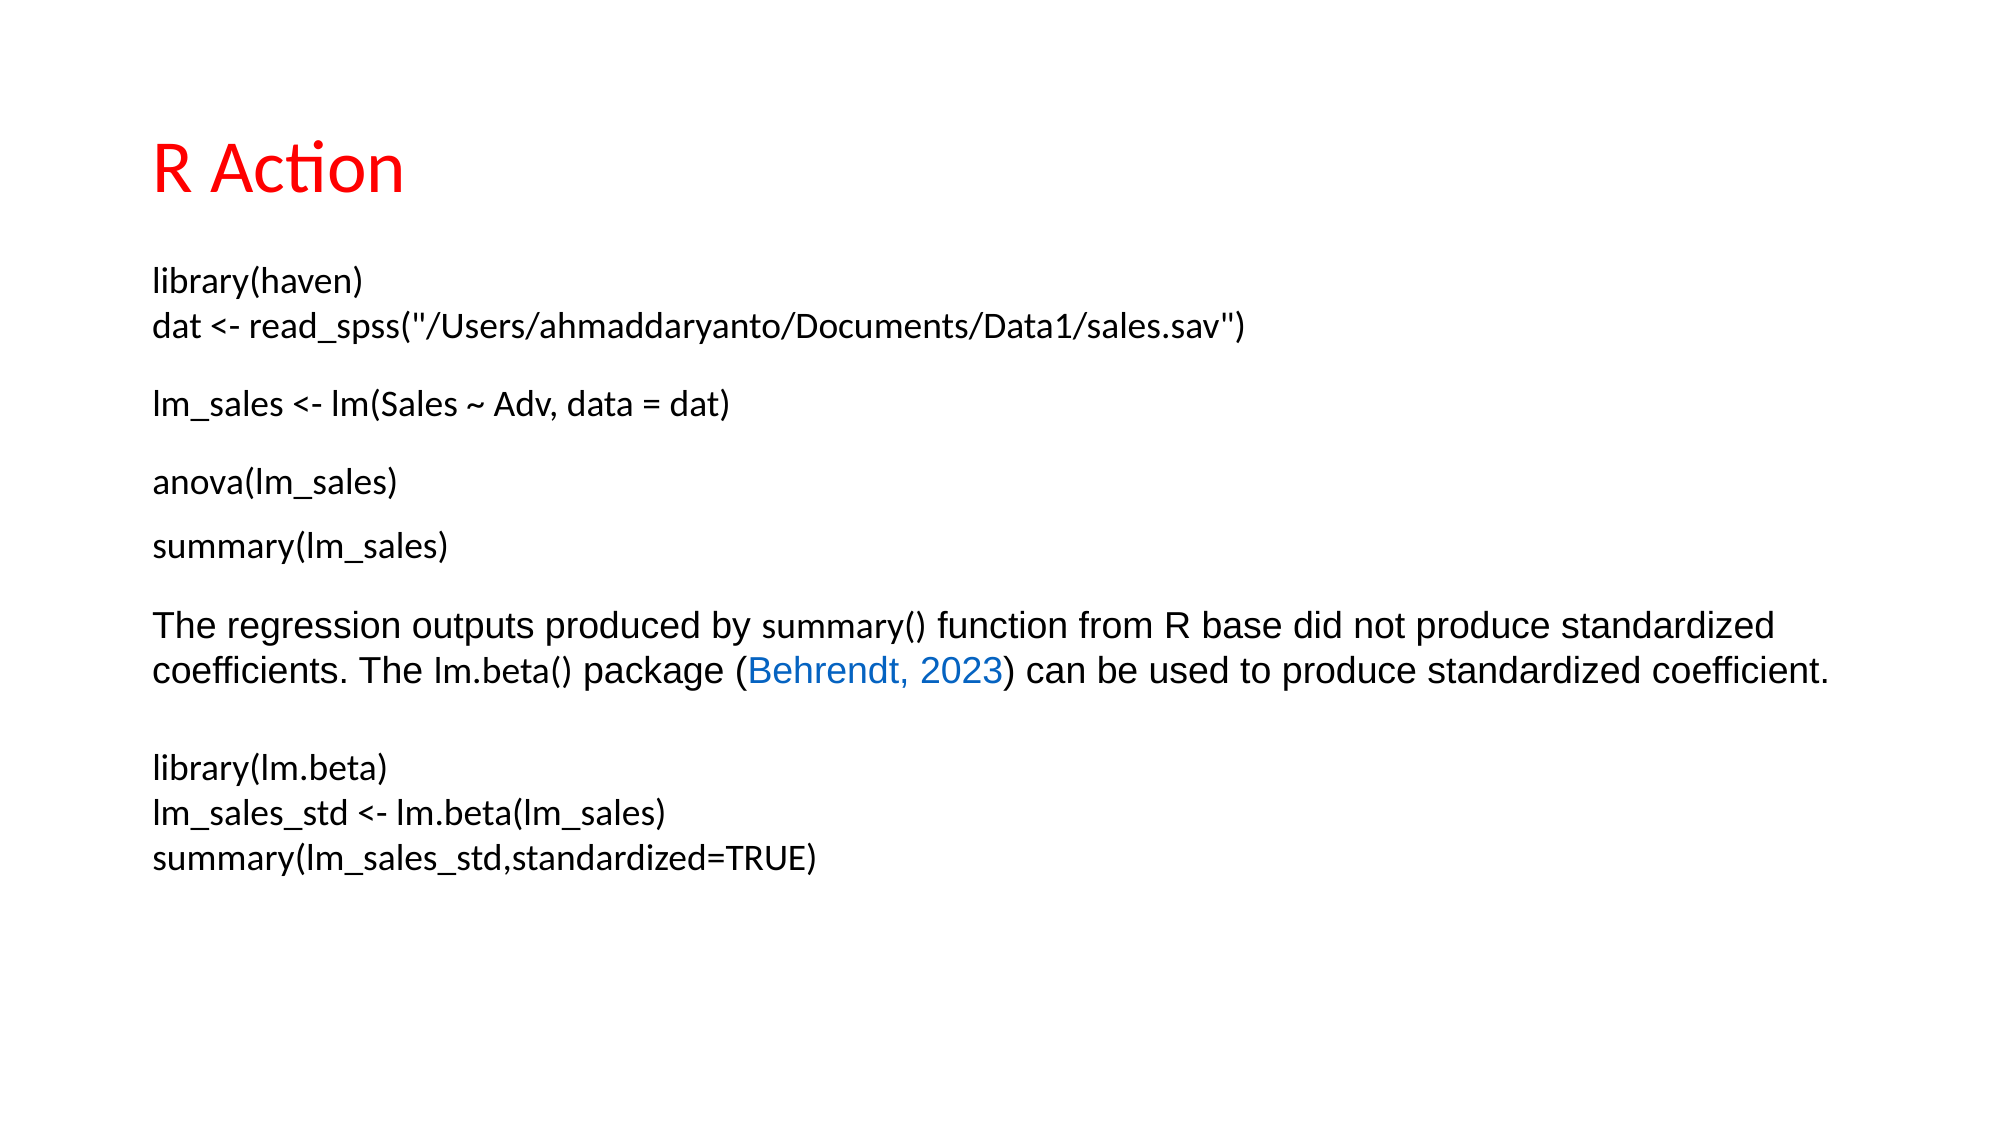

# R Action
library(haven)
dat <- read_spss("/Users/ahmaddaryanto/Documents/Data1/sales.sav")
lm_sales <- lm(Sales ~ Adv, data = dat)
anova(lm_sales)
summary(lm_sales)
The regression outputs produced by summary() function from R base did not produce standardized coefficients. The lm.beta() package (Behrendt, 2023) can be used to produce standardized coefficient.
library(lm.beta)
lm_sales_std <- lm.beta(lm_sales)
summary(lm_sales_std,standardized=TRUE)